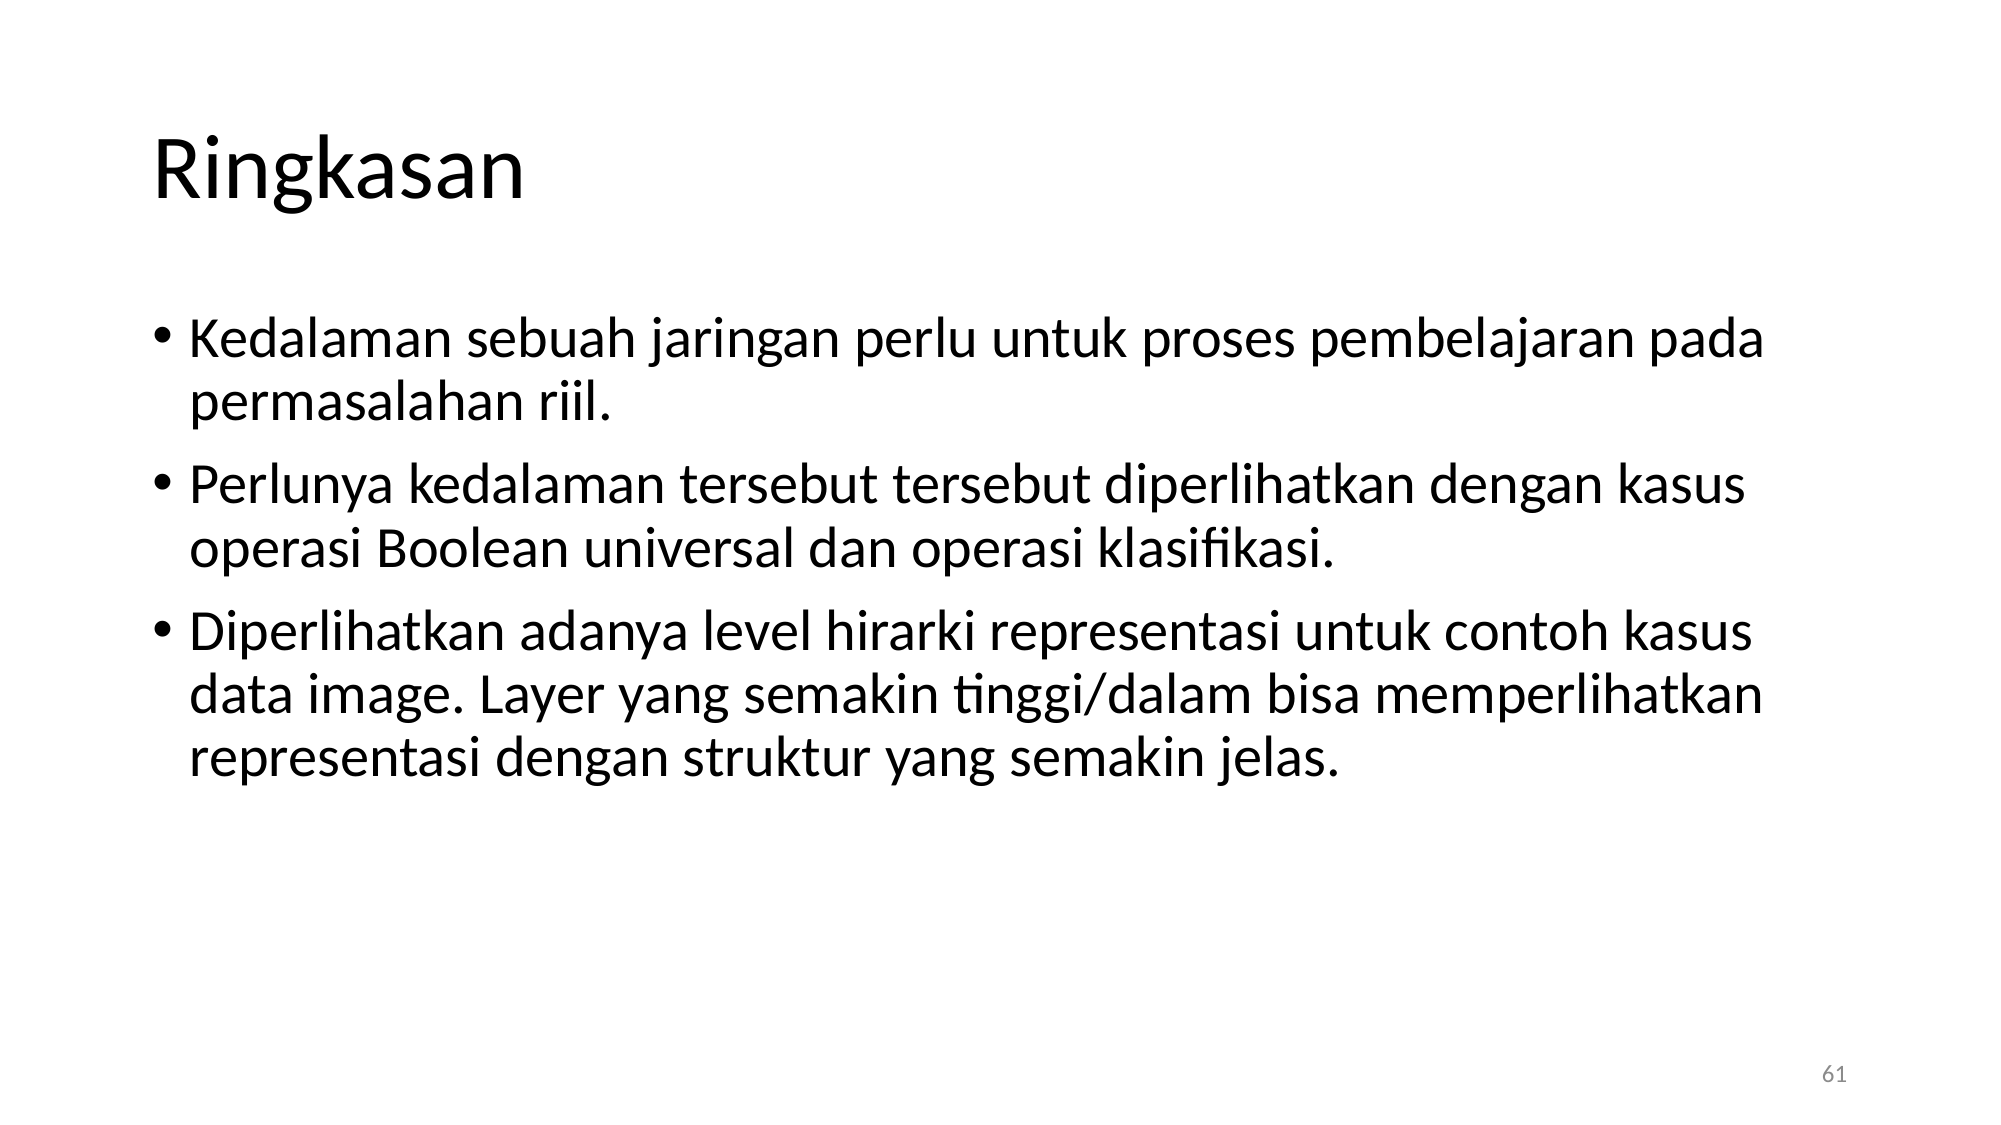

# Ringkasan
Kedalaman sebuah jaringan perlu untuk proses pembelajaran pada permasalahan riil.
Perlunya kedalaman tersebut tersebut diperlihatkan dengan kasus operasi Boolean universal dan operasi klasifikasi.
Diperlihatkan adanya level hirarki representasi untuk contoh kasus data image. Layer yang semakin tinggi/dalam bisa memperlihatkan representasi dengan struktur yang semakin jelas.

61